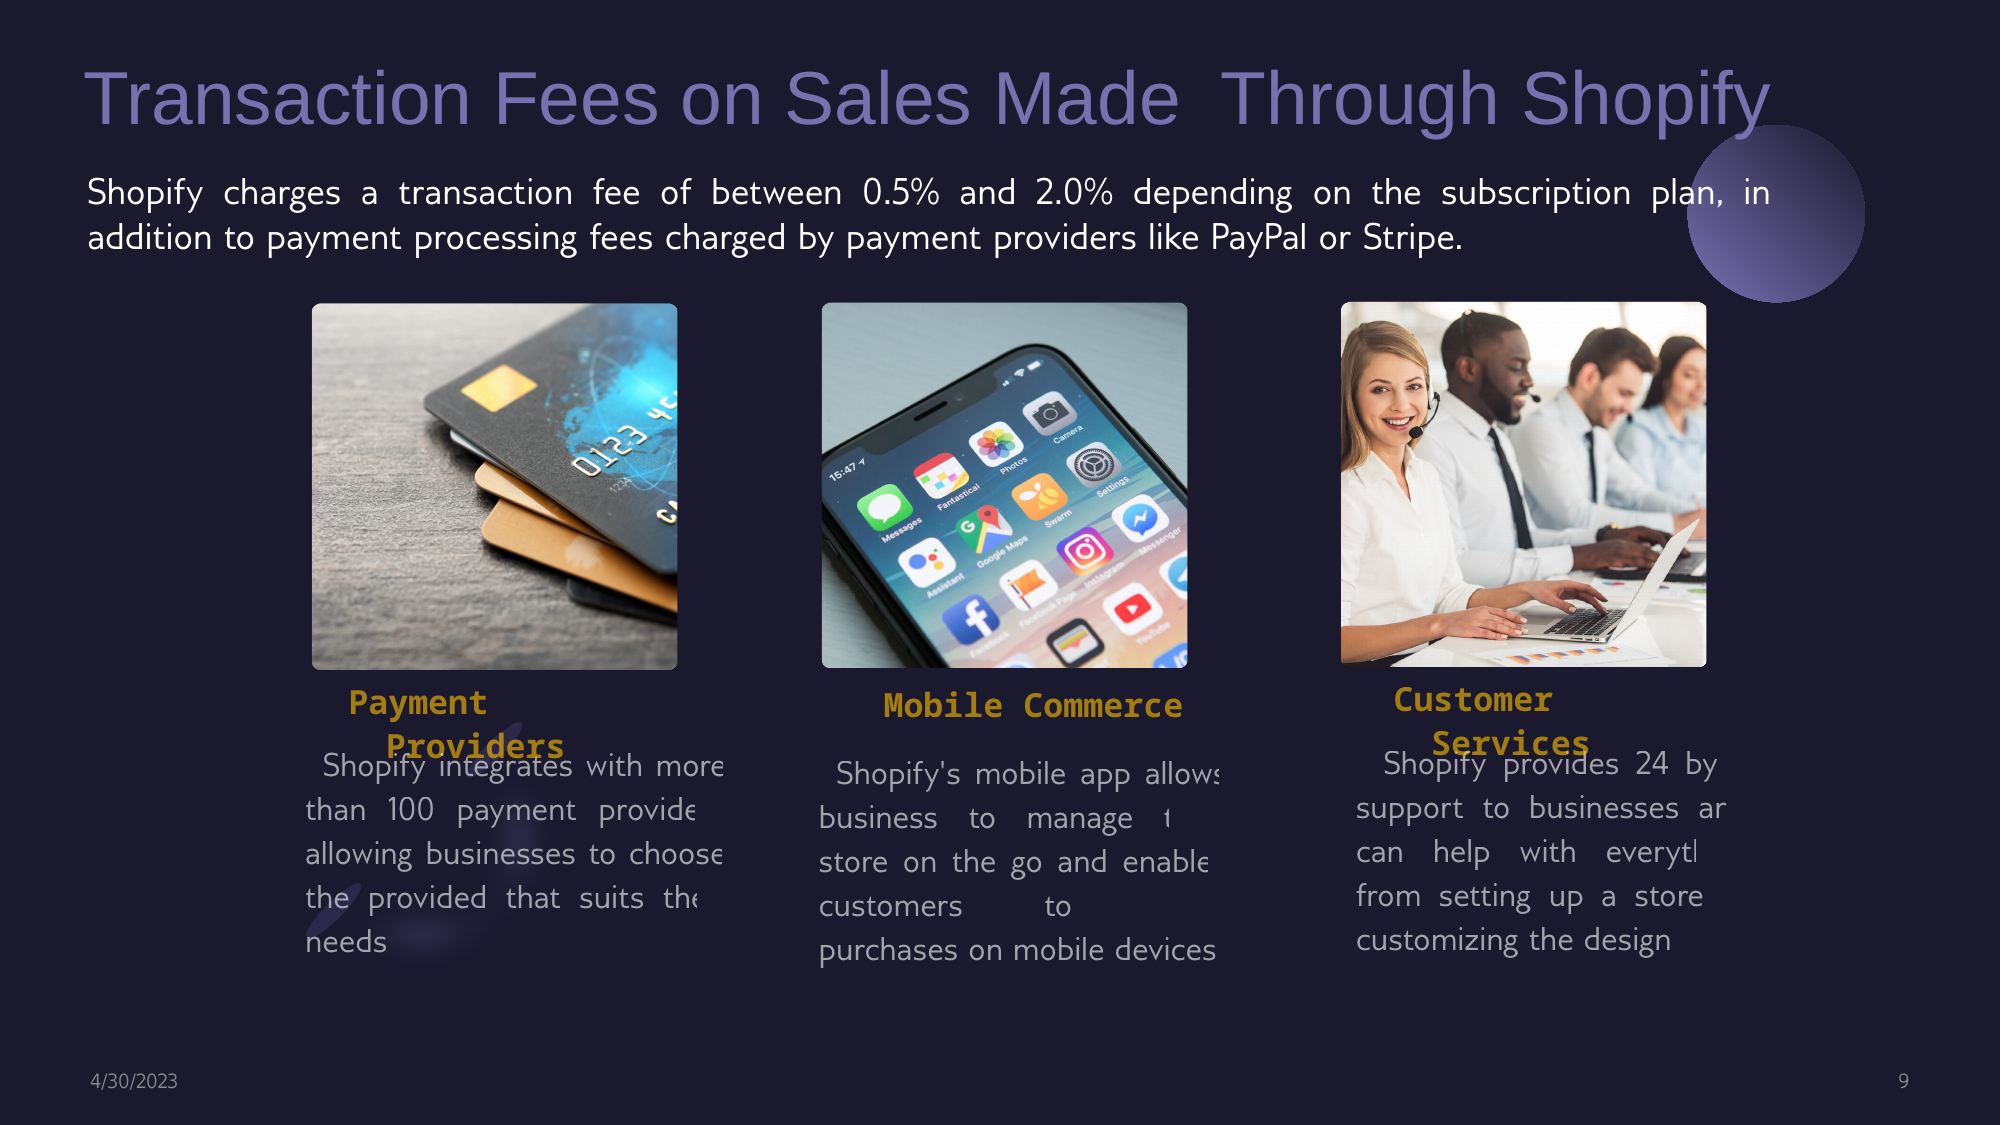

# Transaction Fees on Sales Made  Through Shopify
Shopify charges a transaction fee of between 0.5% and 2.0% depending on the subscription plan, in addition to payment processing fees charged by payment providers like PayPal or Stripe.

Customer Services
Payment Providers
	Mobile Commerce
    Shopify integrates with more than 100 payment providers allowing businesses to choose the provided that suits their needs
    Shopify provides 24 by 7 support to businesses and can help with everything from setting up a store to customizing the design
    Shopify's mobile app allows business to manage their store on the go and enables customers to make purchases on mobile devices
4/30/2023
9